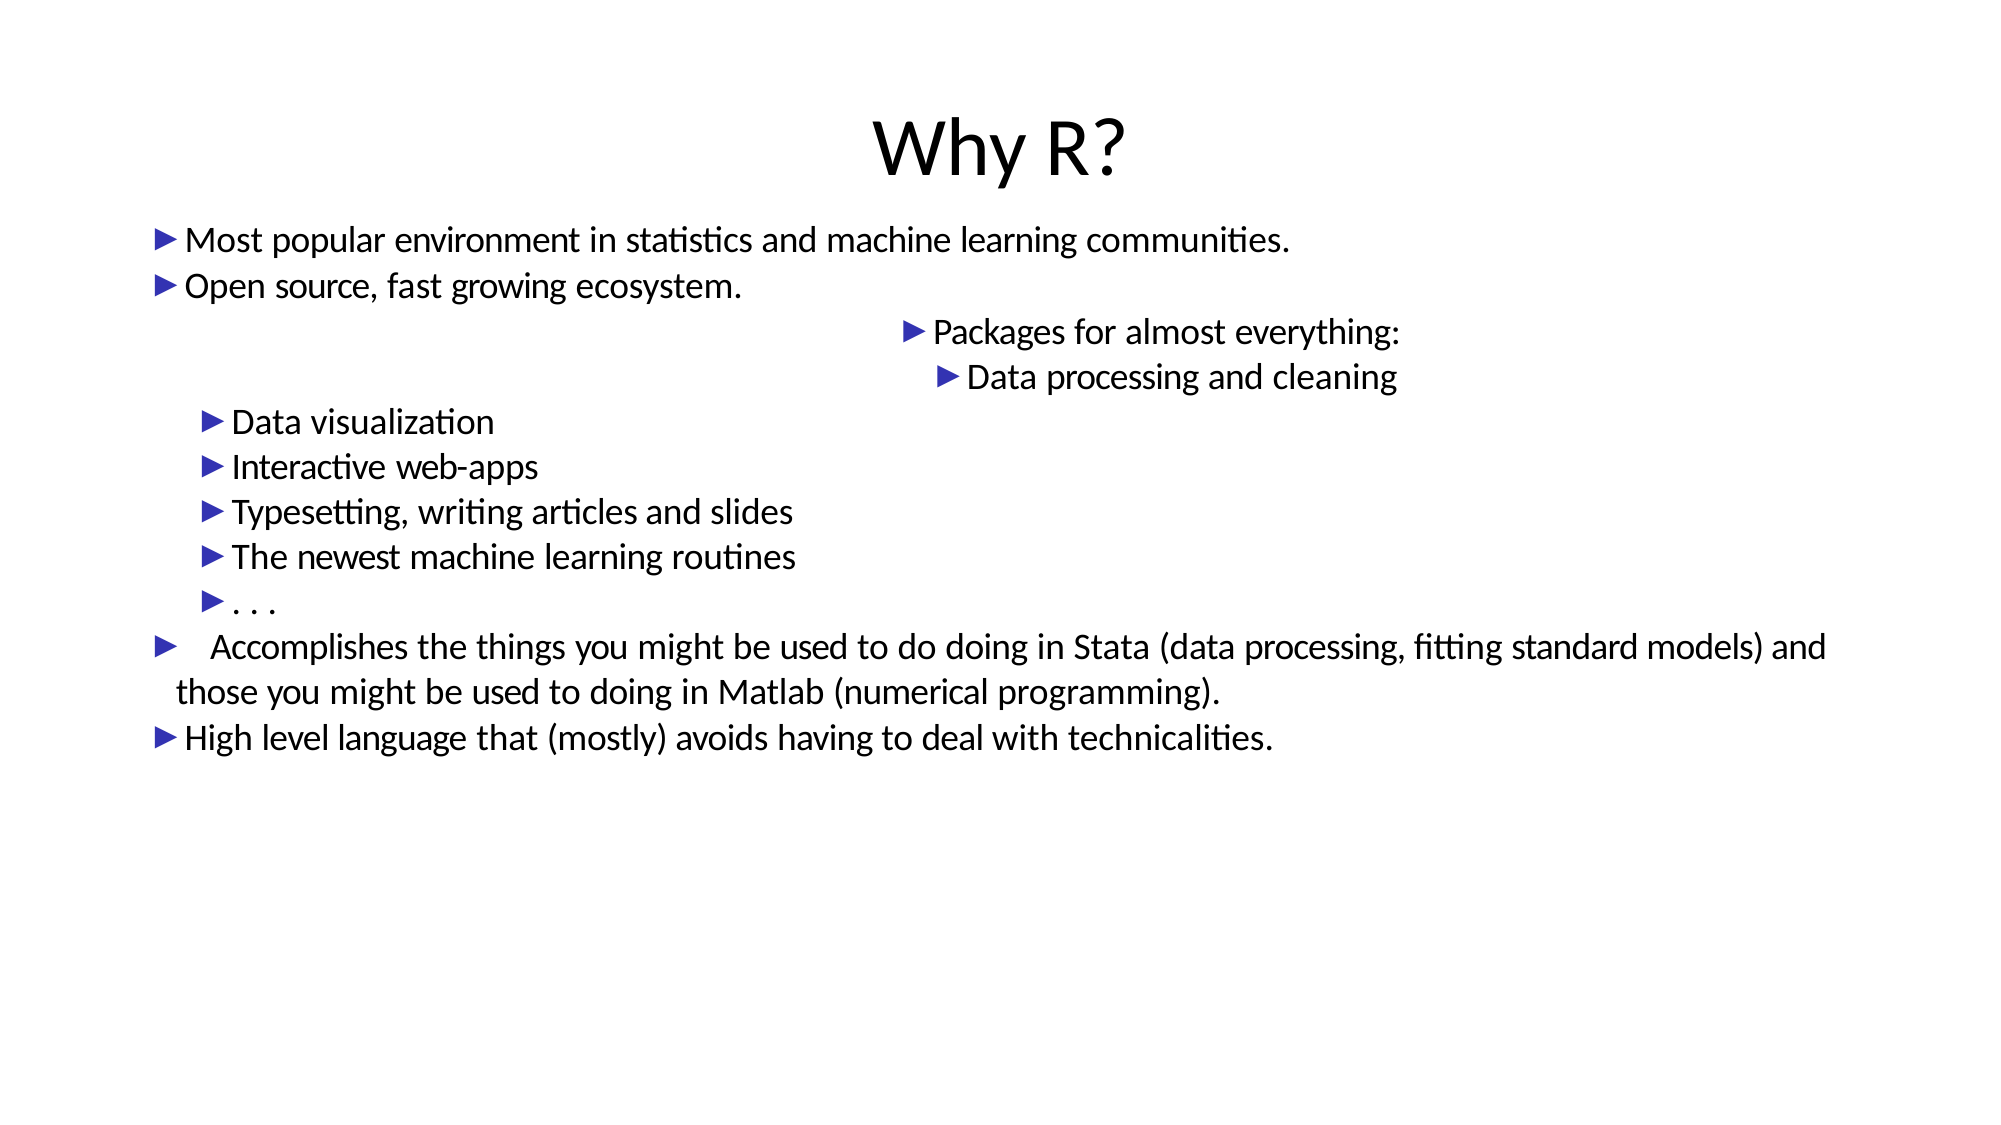

# Why R?
Most popular environment in statistics and machine learning communities.
Open source, fast growing ecosystem.
Packages for almost everything:
Data processing and cleaning
Data visualization
Interactive web-apps
Typesetting, writing articles and slides
The newest machine learning routines
. . .
	Accomplishes the things you might be used to do doing in Stata (data processing, fitting standard models) and those you might be used to doing in Matlab (numerical programming).
High level language that (mostly) avoids having to deal with technicalities.